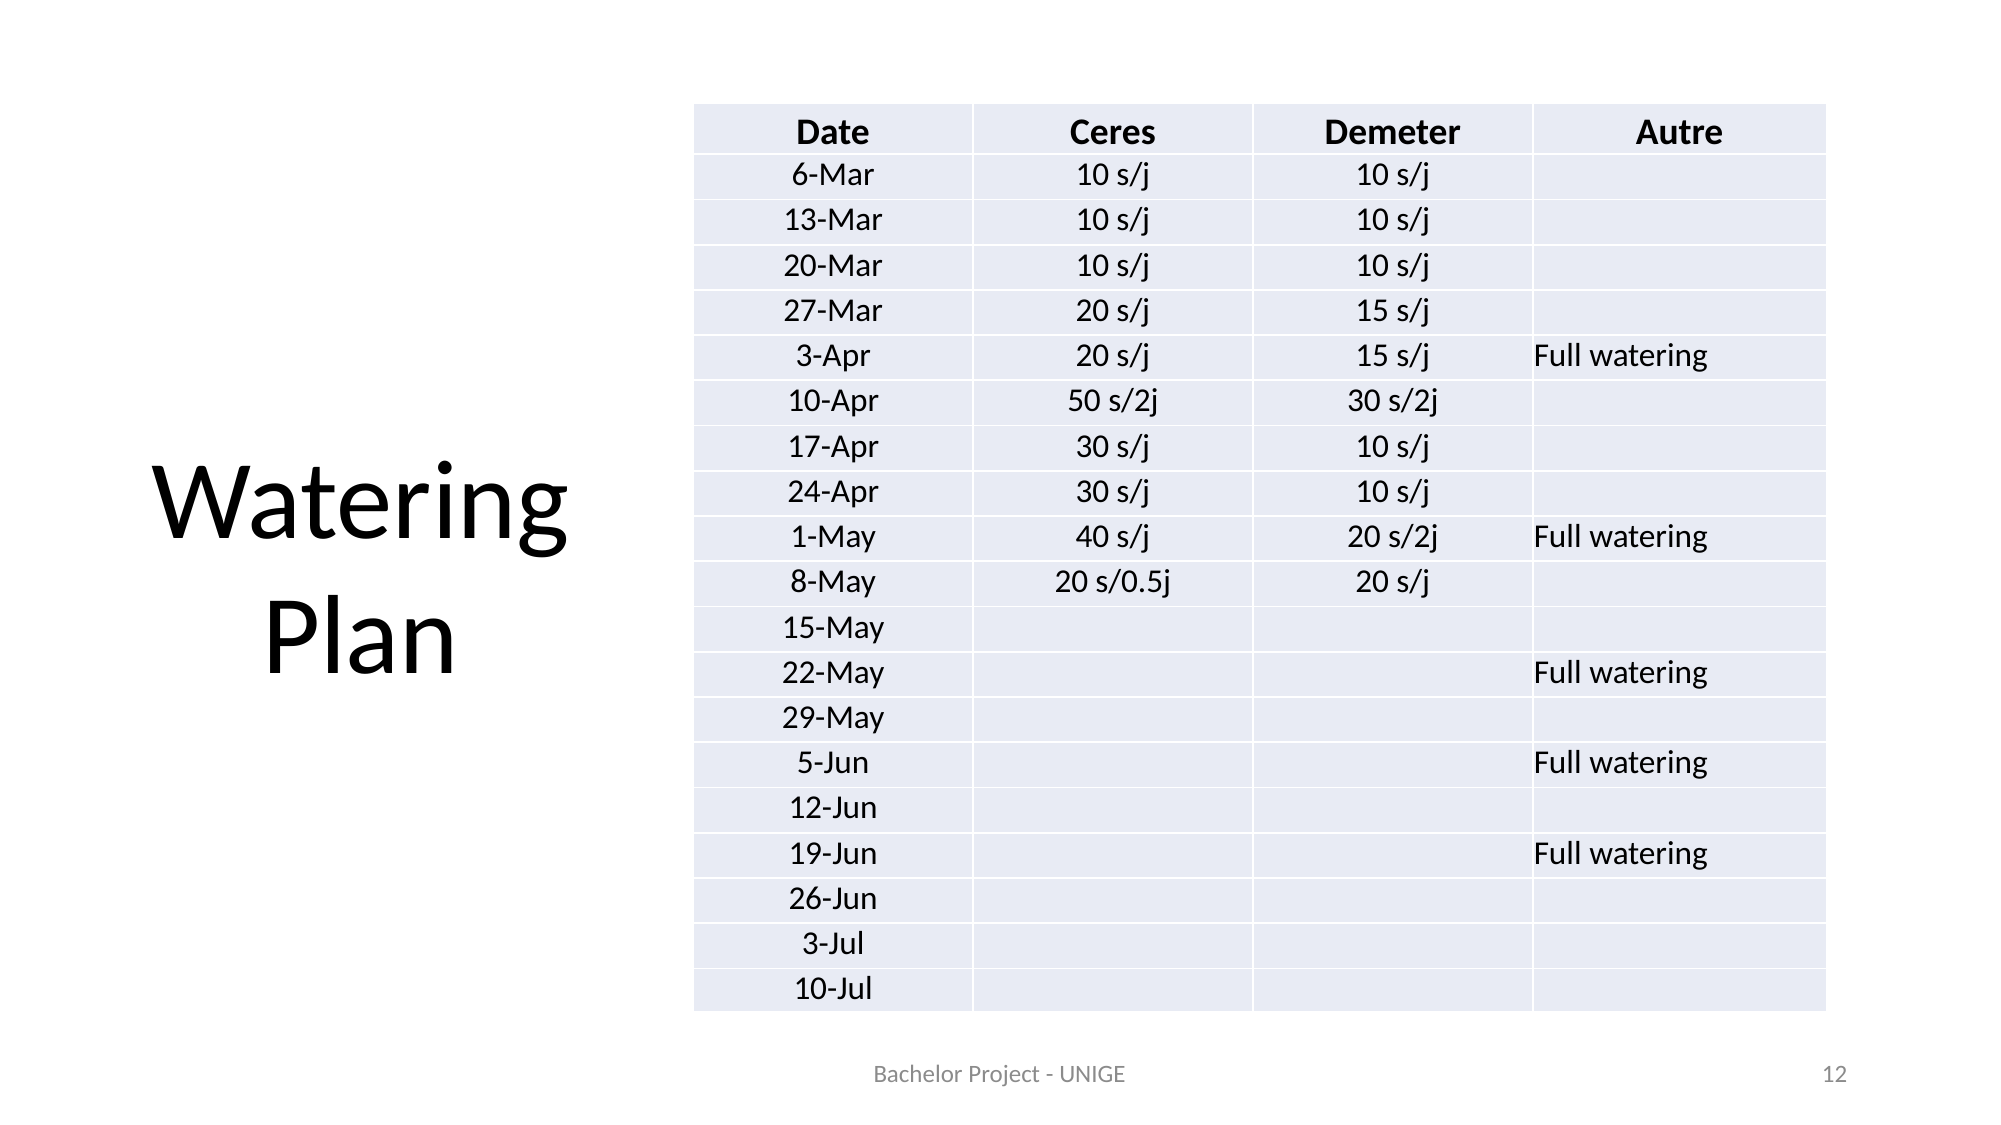

| Date | Ceres | Demeter | Autre |
| --- | --- | --- | --- |
| 6-Mar | 10 s/j | 10 s/j |  |
| 13-Mar | 10 s/j | 10 s/j |  |
| 20-Mar | 10 s/j | 10 s/j |  |
| 27-Mar | 20 s/j | 15 s/j |  |
| 3-Apr | 20 s/j | 15 s/j | Full watering |
| 10-Apr | 50 s/2j | 30 s/2j |  |
| 17-Apr | 30 s/j | 10 s/j |  |
| 24-Apr | 30 s/j | 10 s/j |  |
| 1-May | 40 s/j | 20 s/2j | Full watering |
| 8-May | 20 s/0.5j | 20 s/j |  |
| 15-May |  |  |  |
| 22-May |  |  | Full watering |
| 29-May |  |  |  |
| 5-Jun |  |  | Full watering |
| 12-Jun |  |  |  |
| 19-Jun |  |  | Full watering |
| 26-Jun |  |  |  |
| 3-Jul |  |  |  |
| 10-Jul |  |  |  |
Watering Plan
Bachelor Project - UNIGE
12